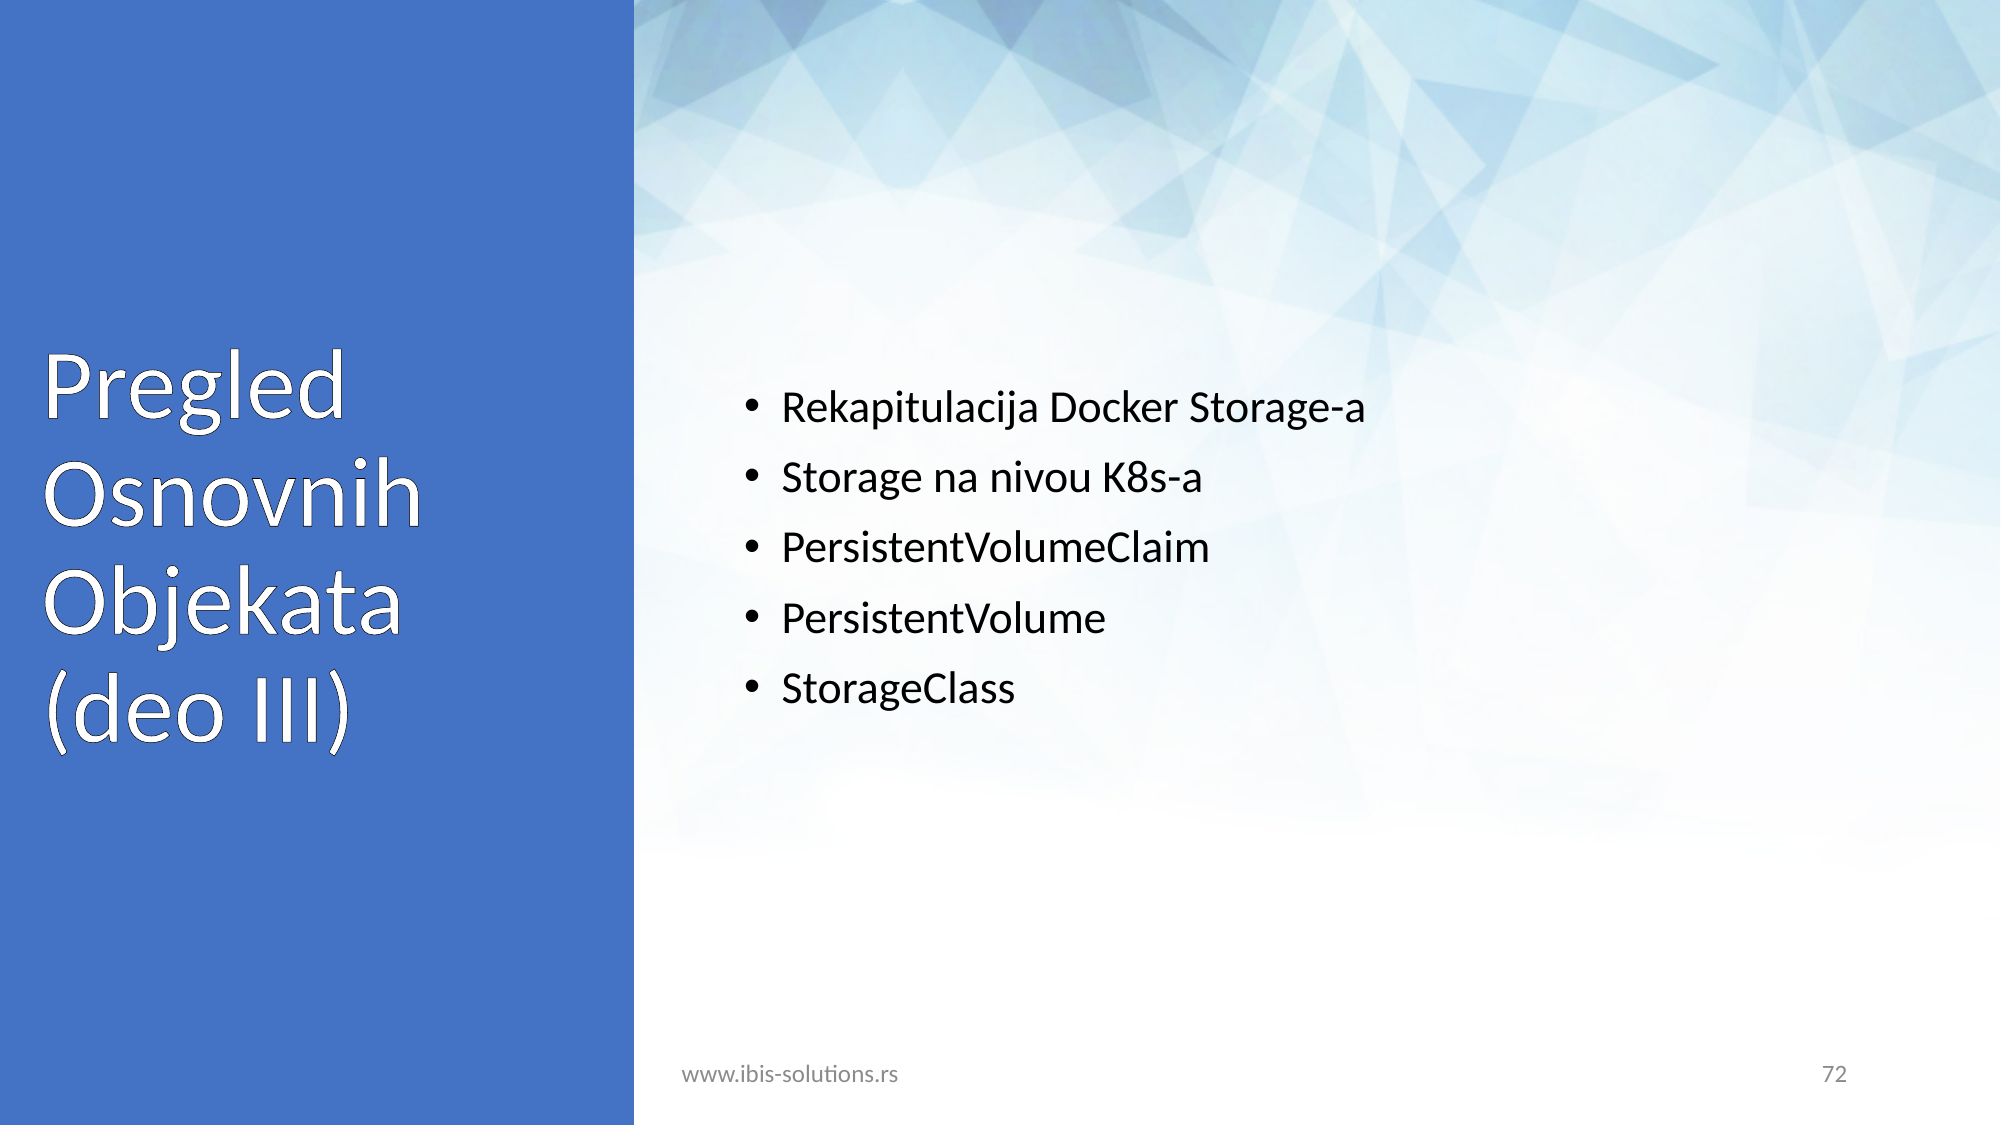

Pregled
Osnovnih
Objekata (deo III)
Rekapitulacija Docker Storage-a
Storage na nivou K8s-a
PersistentVolumeClaim
PersistentVolume
StorageClass
www.ibis-solutions.rs
72
72
72
www.ibis-instruments.com
www.ibis-instruments.com